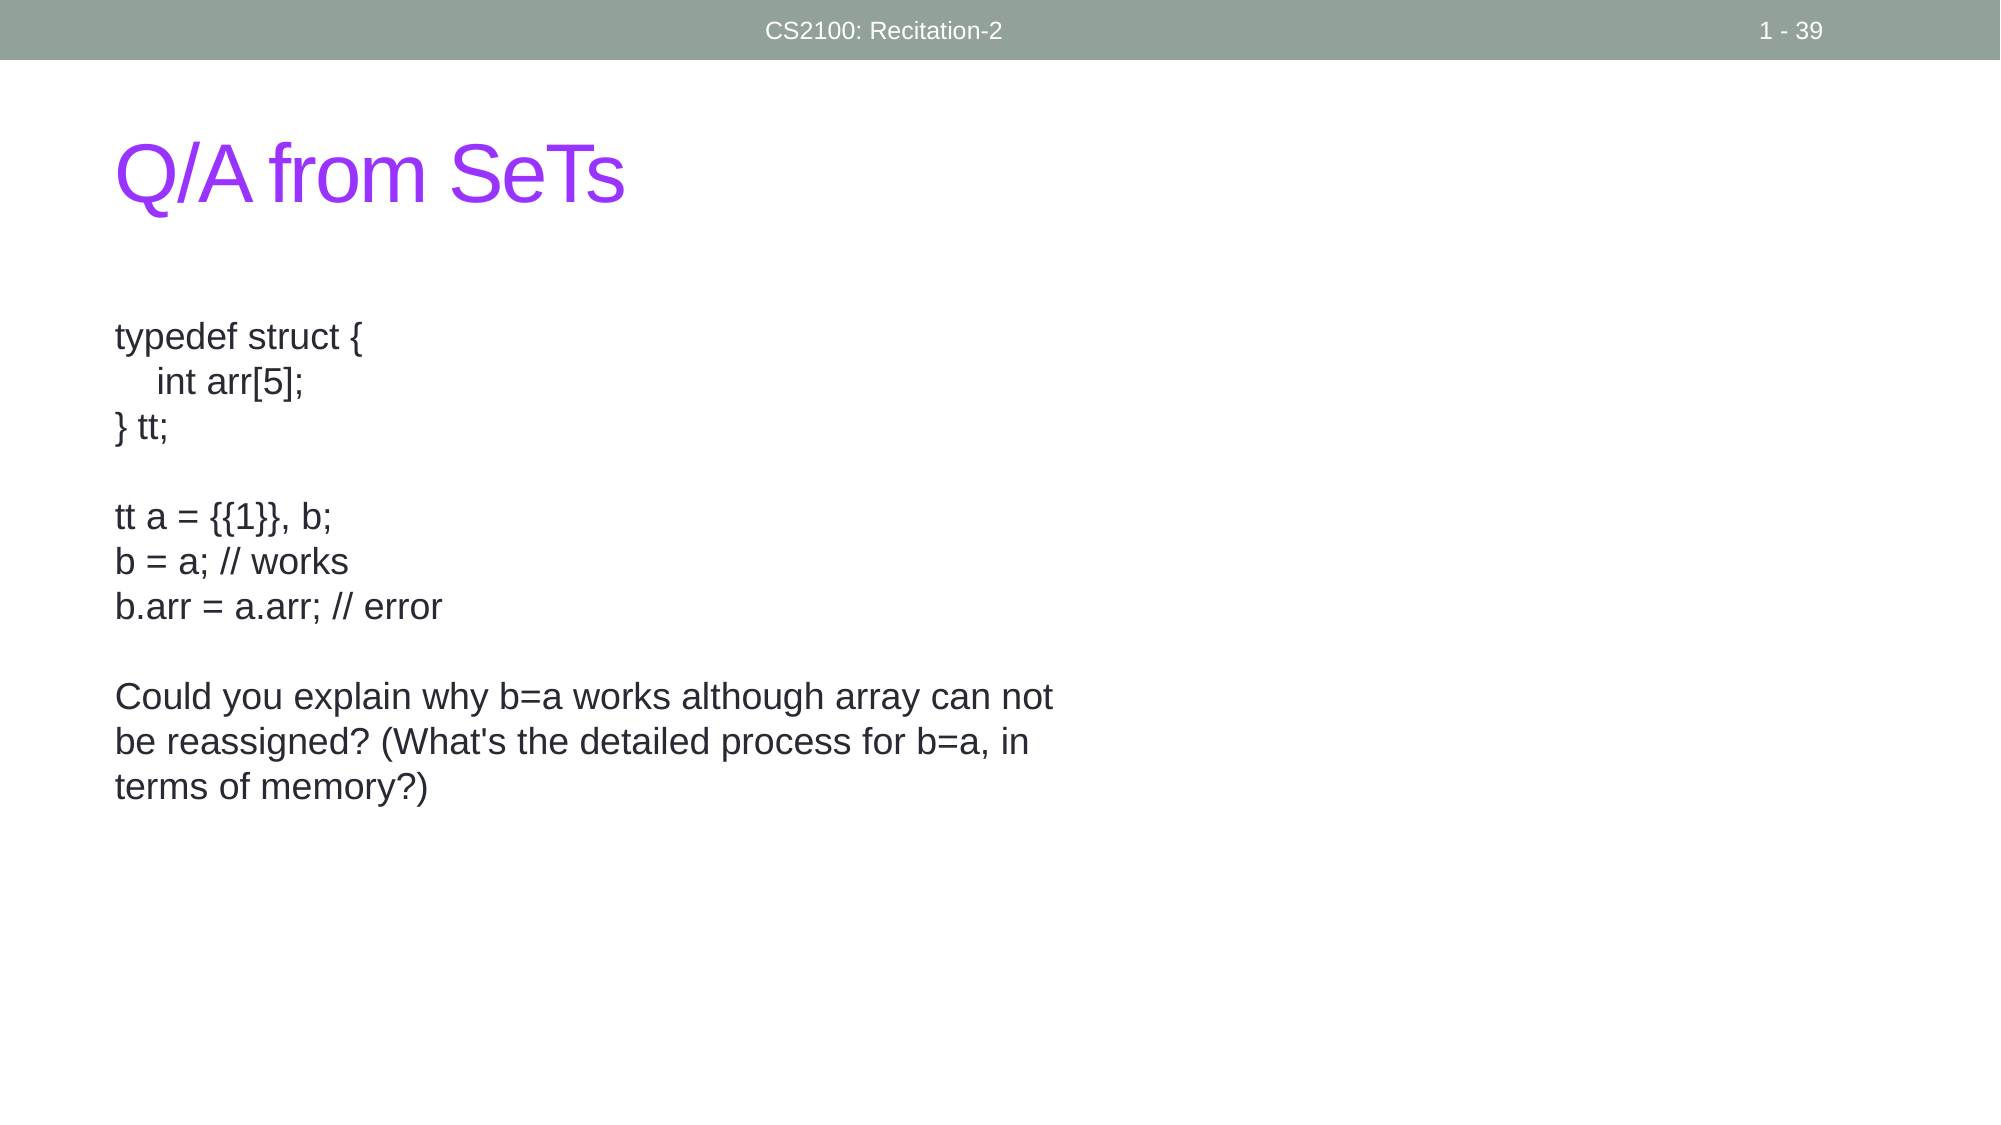

CS2100: Recitation-2
1 - 39
# Q/A from SeTs
typedef struct {
    int arr[5];
} tt;

tt a = {{1}}, b;
b = a; // works
b.arr = a.arr; // error

Could you explain why b=a works although array can not be reassigned? (What's the detailed process for b=a, in terms of memory?)